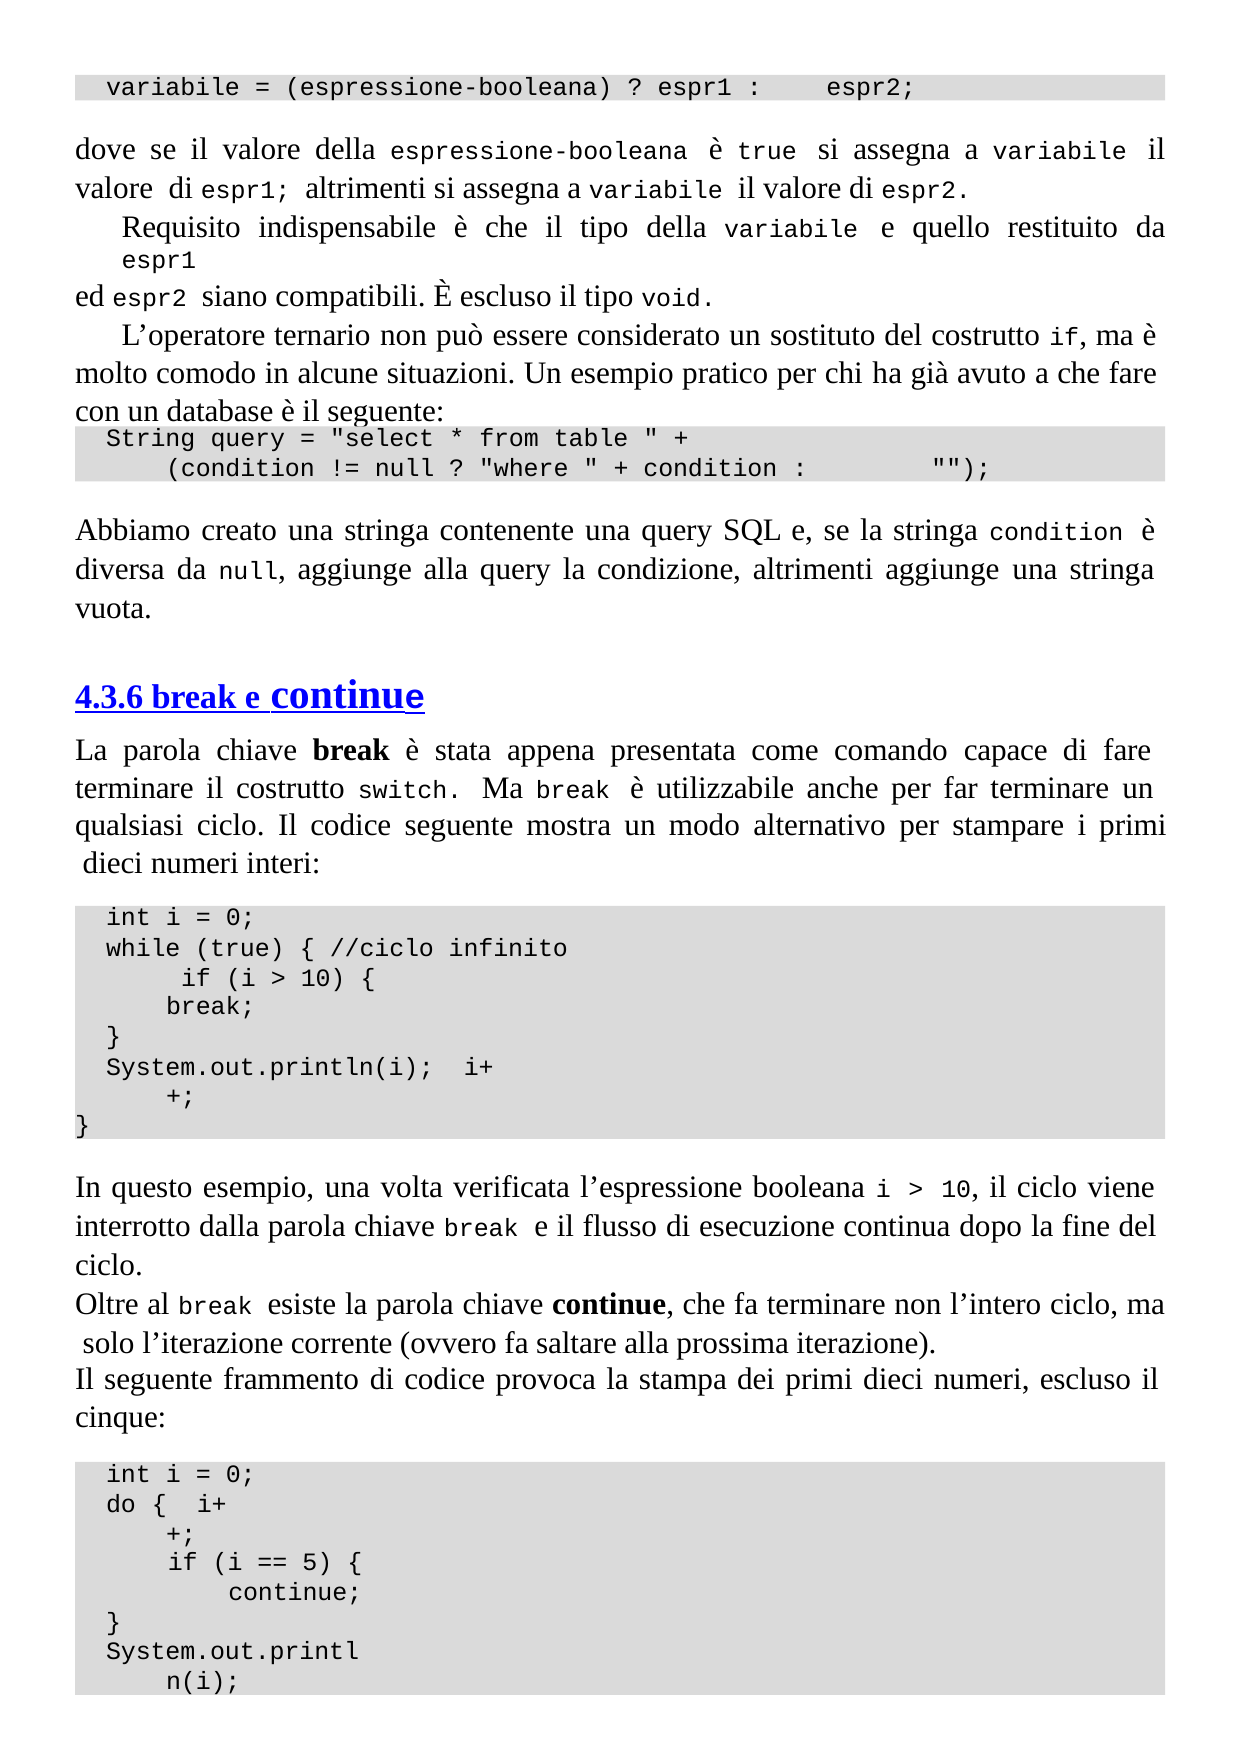

variabile = (espressione-booleana) ? espr1 :	espr2;
dove se il valore della espressione-booleana è true si assegna a variabile il valore  di espr1; altrimenti si assegna a variabile il valore di espr2.
Requisito indispensabile è che il tipo della variabile e quello restituito da espr1
ed espr2 siano compatibili. È escluso il tipo void.
L’operatore ternario non può essere considerato un sostituto del costrutto if, ma è  molto comodo in alcune situazioni. Un esempio pratico per chi ha già avuto a che fare  con un database è il seguente:
String query = "select * from table " +
(condition != null ? "where " + condition :	"");
Abbiamo creato una stringa contenente una query SQL e, se la stringa condition è  diversa da null, aggiunge alla query la condizione, altrimenti aggiunge una stringa  vuota.

4.3.6 break e continue
La parola chiave break è stata appena presentata come comando capace di fare  terminare il costrutto switch. Ma break è utilizzabile anche per far terminare un  qualsiasi ciclo. Il codice seguente mostra un modo alternativo per stampare i primi  dieci numeri interi:
int i = 0;
while (true) { //ciclo infinito  if (i > 10) {
break;
}
System.out.println(i);  i++;
}
In questo esempio, una volta verificata l’espressione booleana i > 10, il ciclo viene  interrotto dalla parola chiave break e il flusso di esecuzione continua dopo la fine del  ciclo.
Oltre al break esiste la parola chiave continue, che fa terminare non l’intero ciclo, ma  solo l’iterazione corrente (ovvero fa saltare alla prossima iterazione).
Il seguente frammento di codice provoca la stampa dei primi dieci numeri, escluso il
cinque:
int i = 0;
do {  i++;
if (i == 5) {
continue;
}
System.out.println(i);